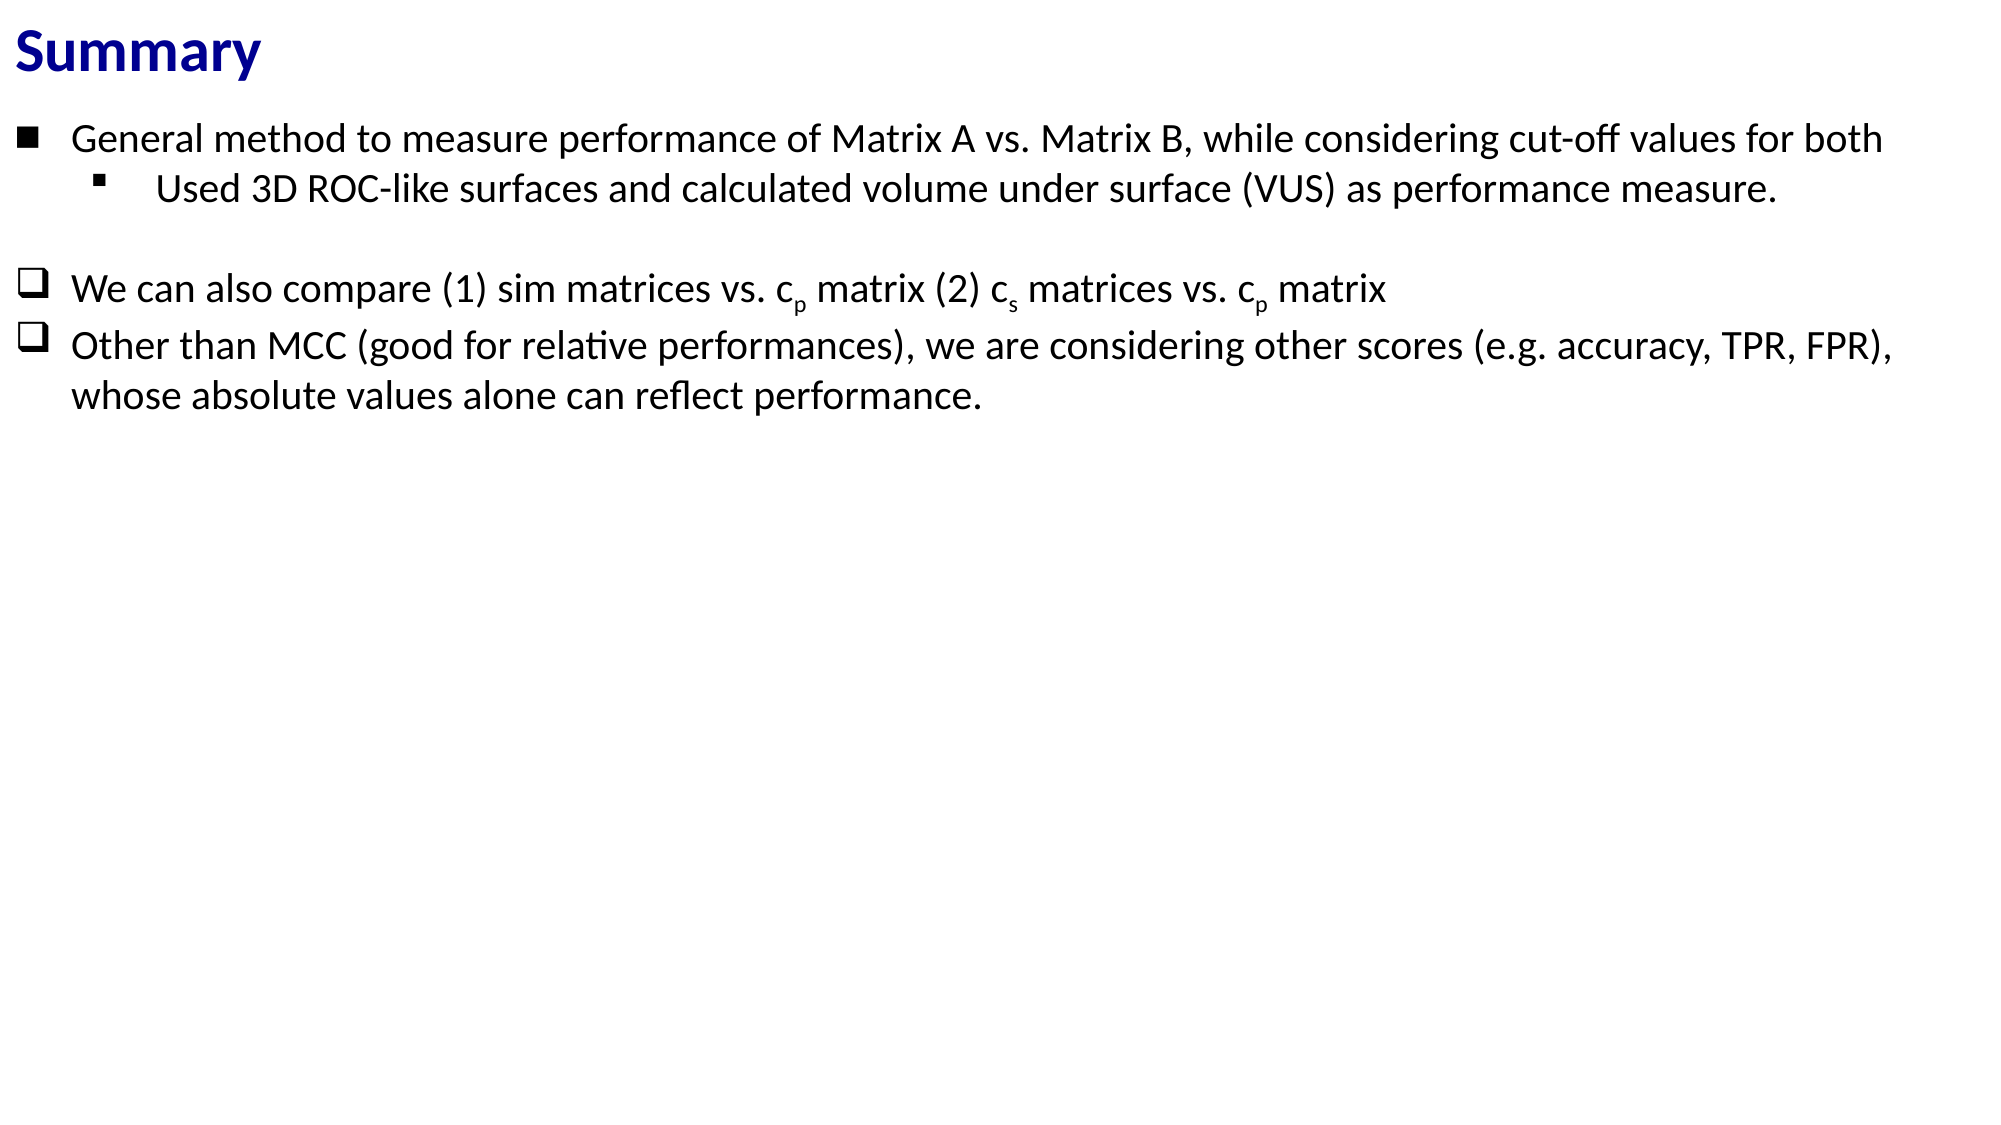

Summary
General method to measure performance of Matrix A vs. Matrix B, while considering cut-off values for both
 Used 3D ROC-like surfaces and calculated volume under surface (VUS) as performance measure.

We can also compare (1) sim matrices vs. cp matrix (2) cs matrices vs. cp matrix
Other than MCC (good for relative performances), we are considering other scores (e.g. accuracy, TPR, FPR), whose absolute values alone can reflect performance.